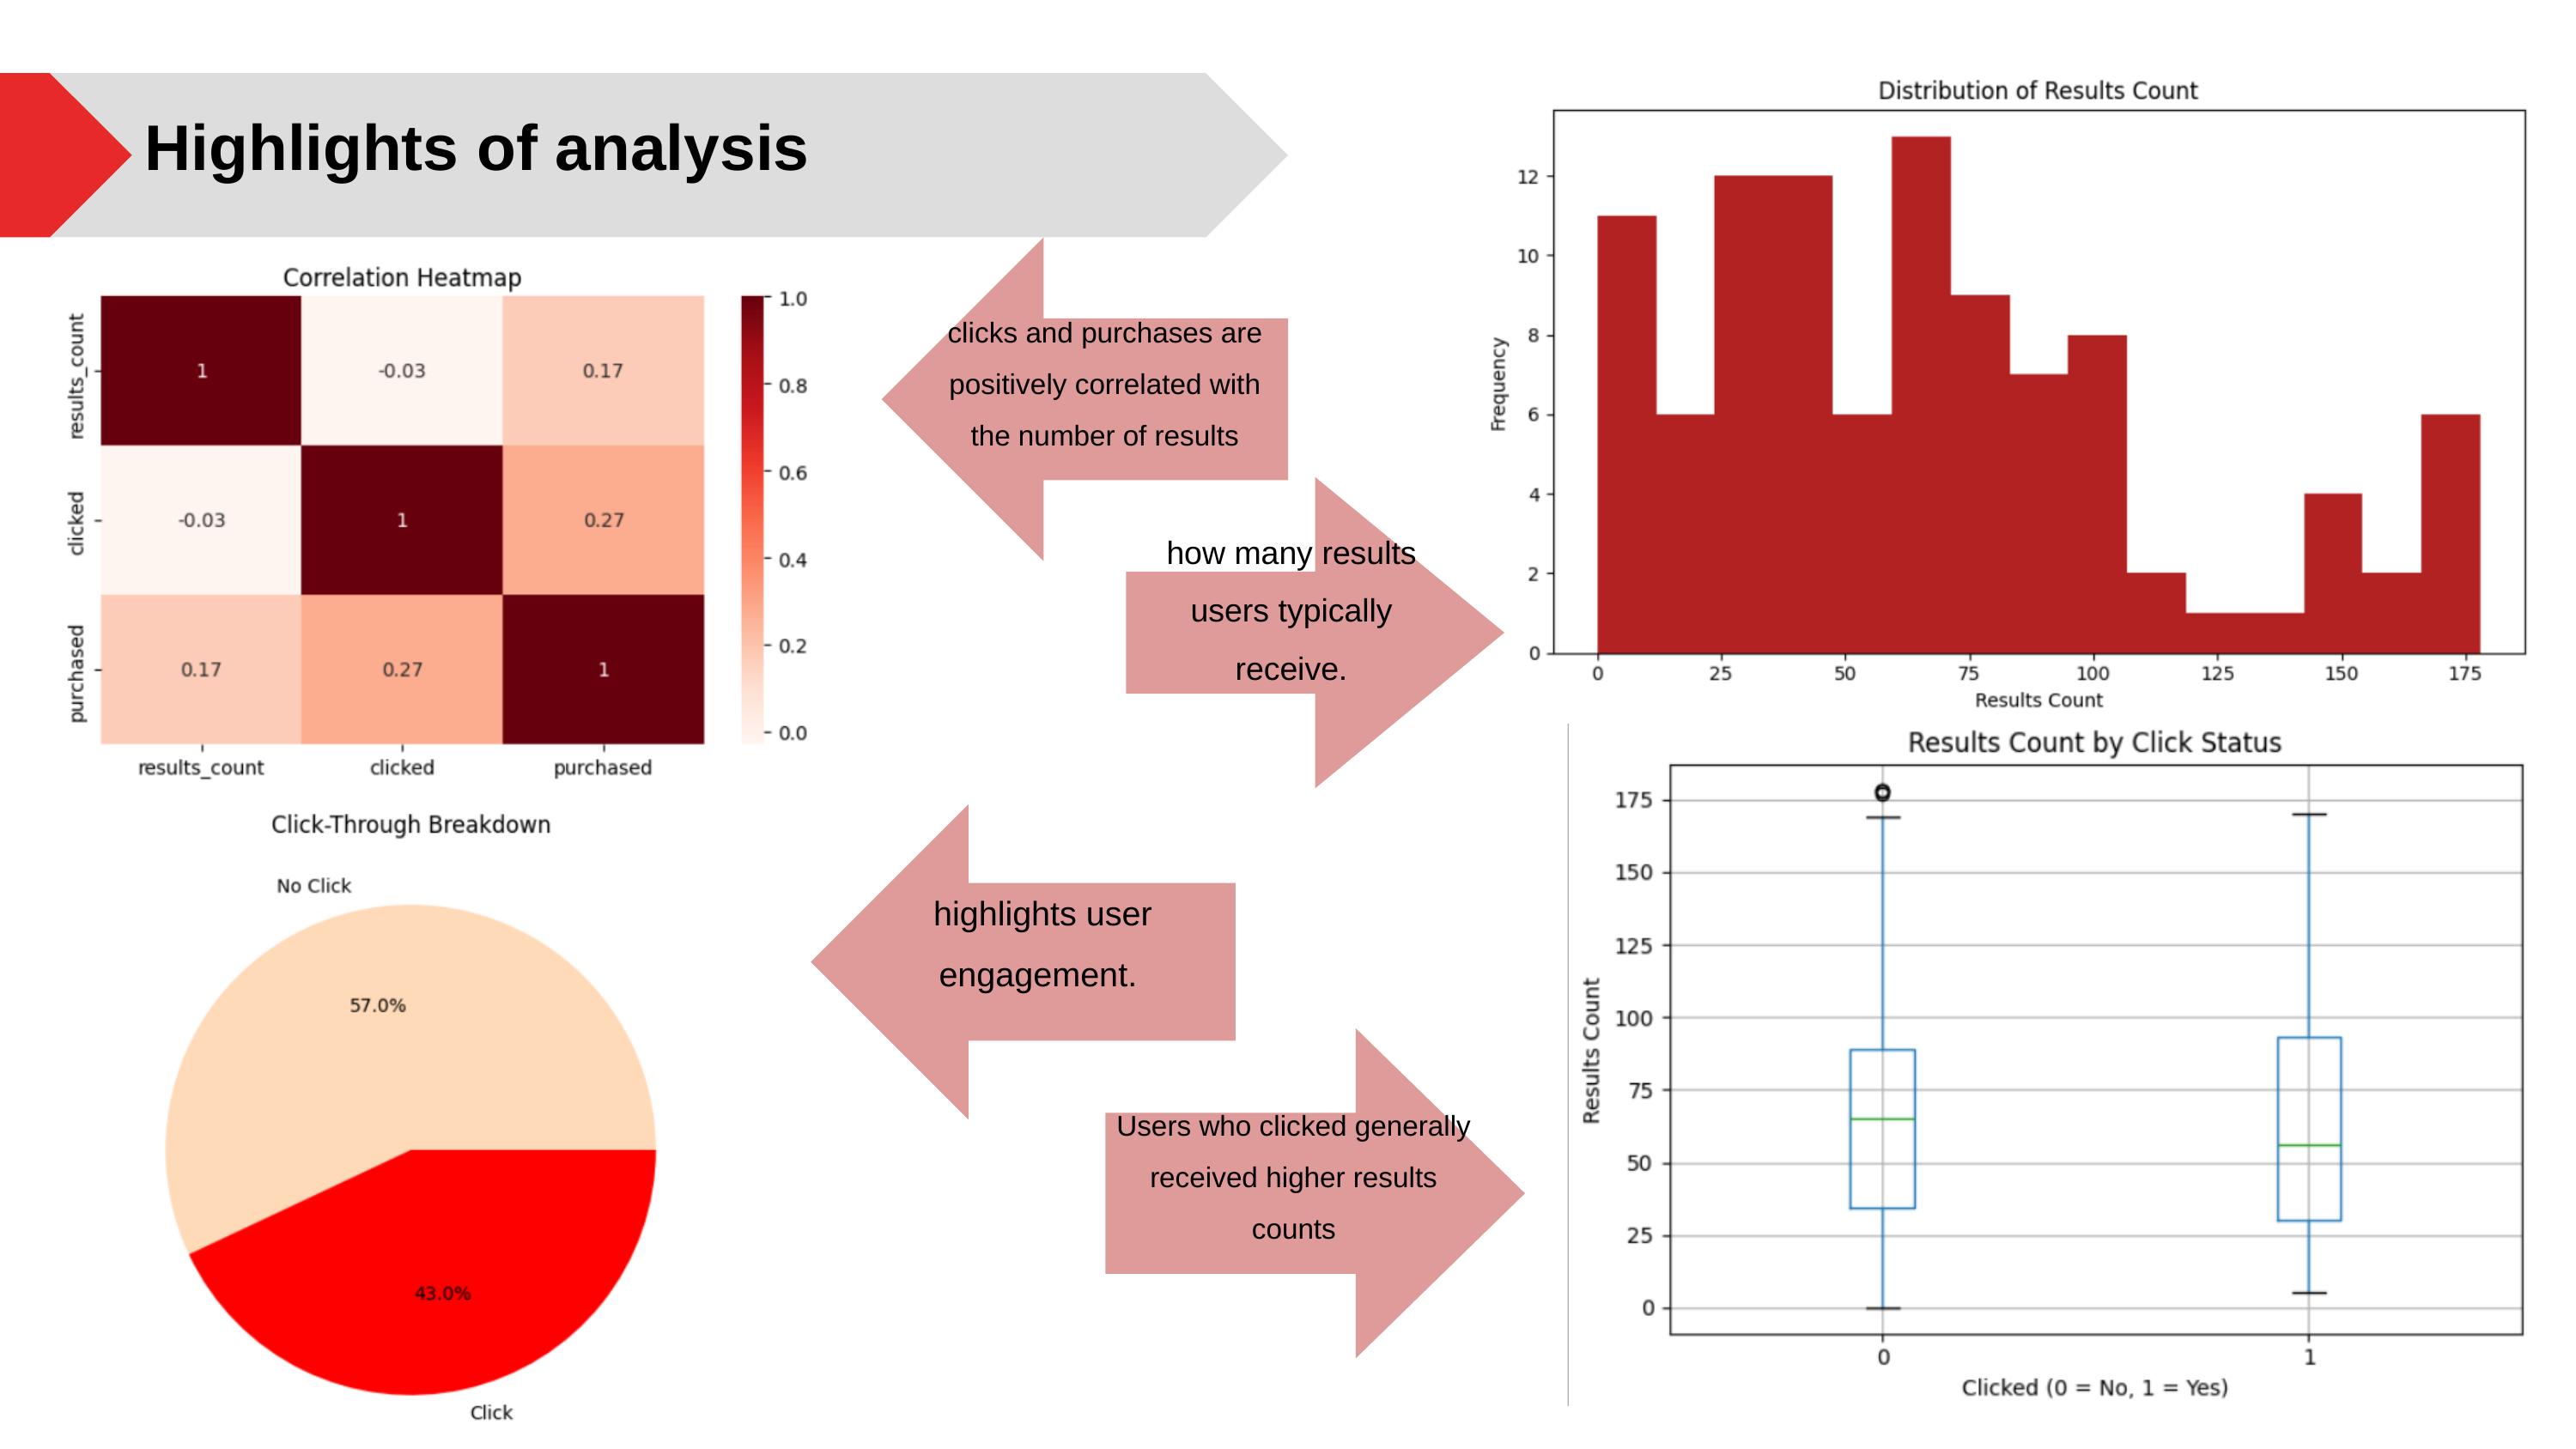

Highlights of analysis

clicks and purchases are positively correlated with the number of results

how many results users typically receive.

highlights user engagement.

Users who clicked generally received higher results counts